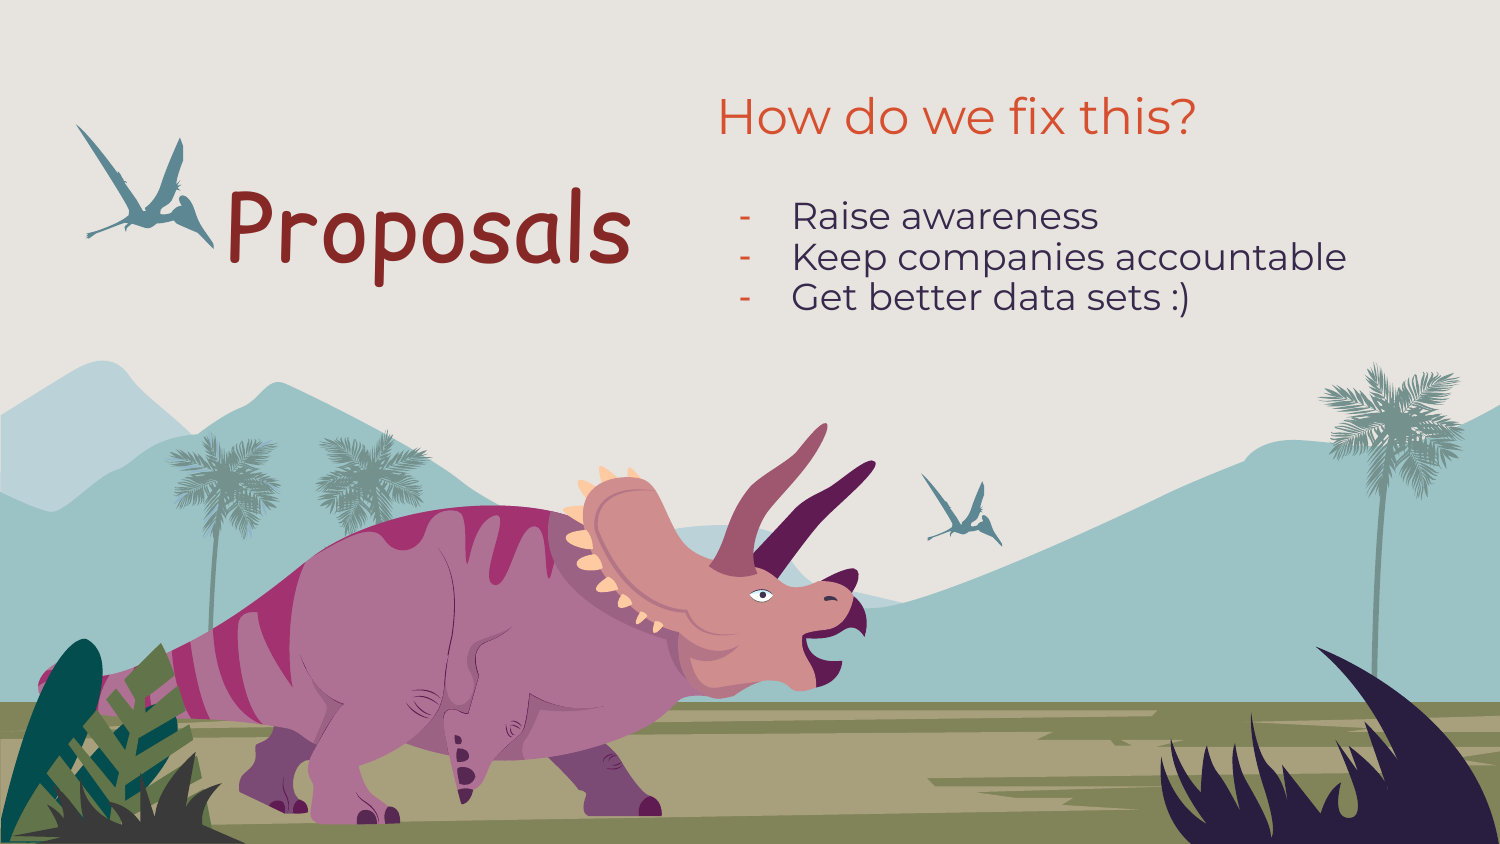

How do we fix this?
# Proposals
Raise awareness
Keep companies accountable
Get better data sets :)